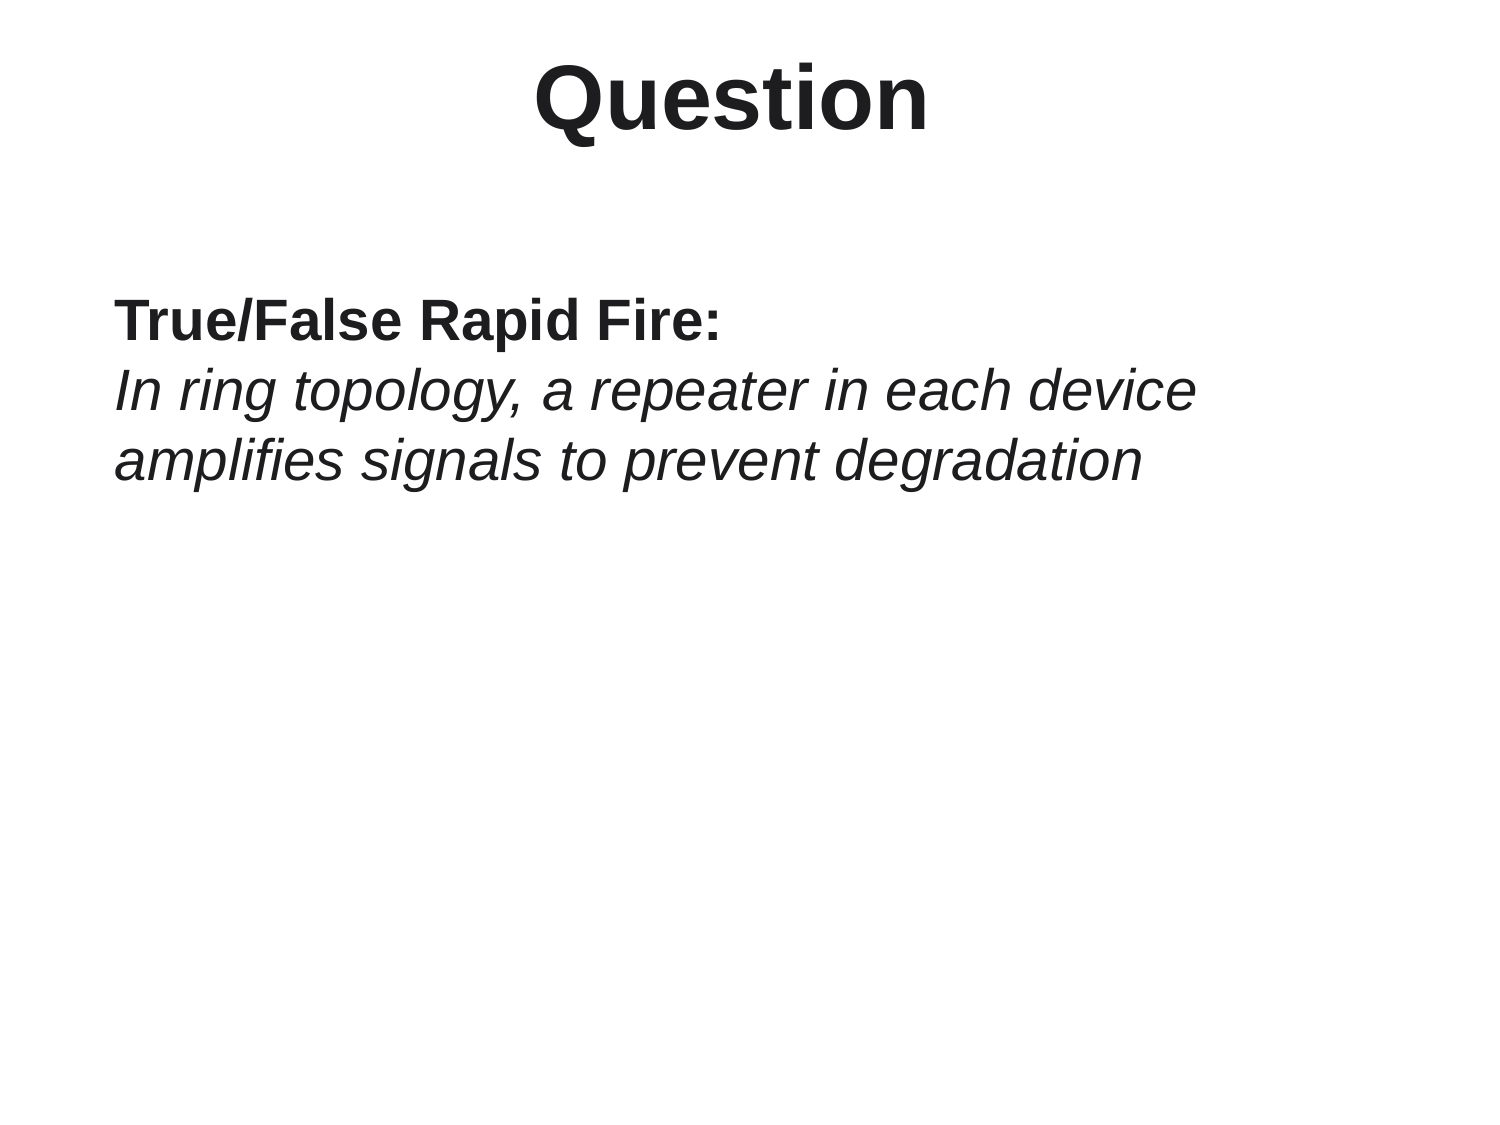

# Question
True/False Rapid Fire:
In ring topology, a repeater in each device amplifies signals to prevent degradation